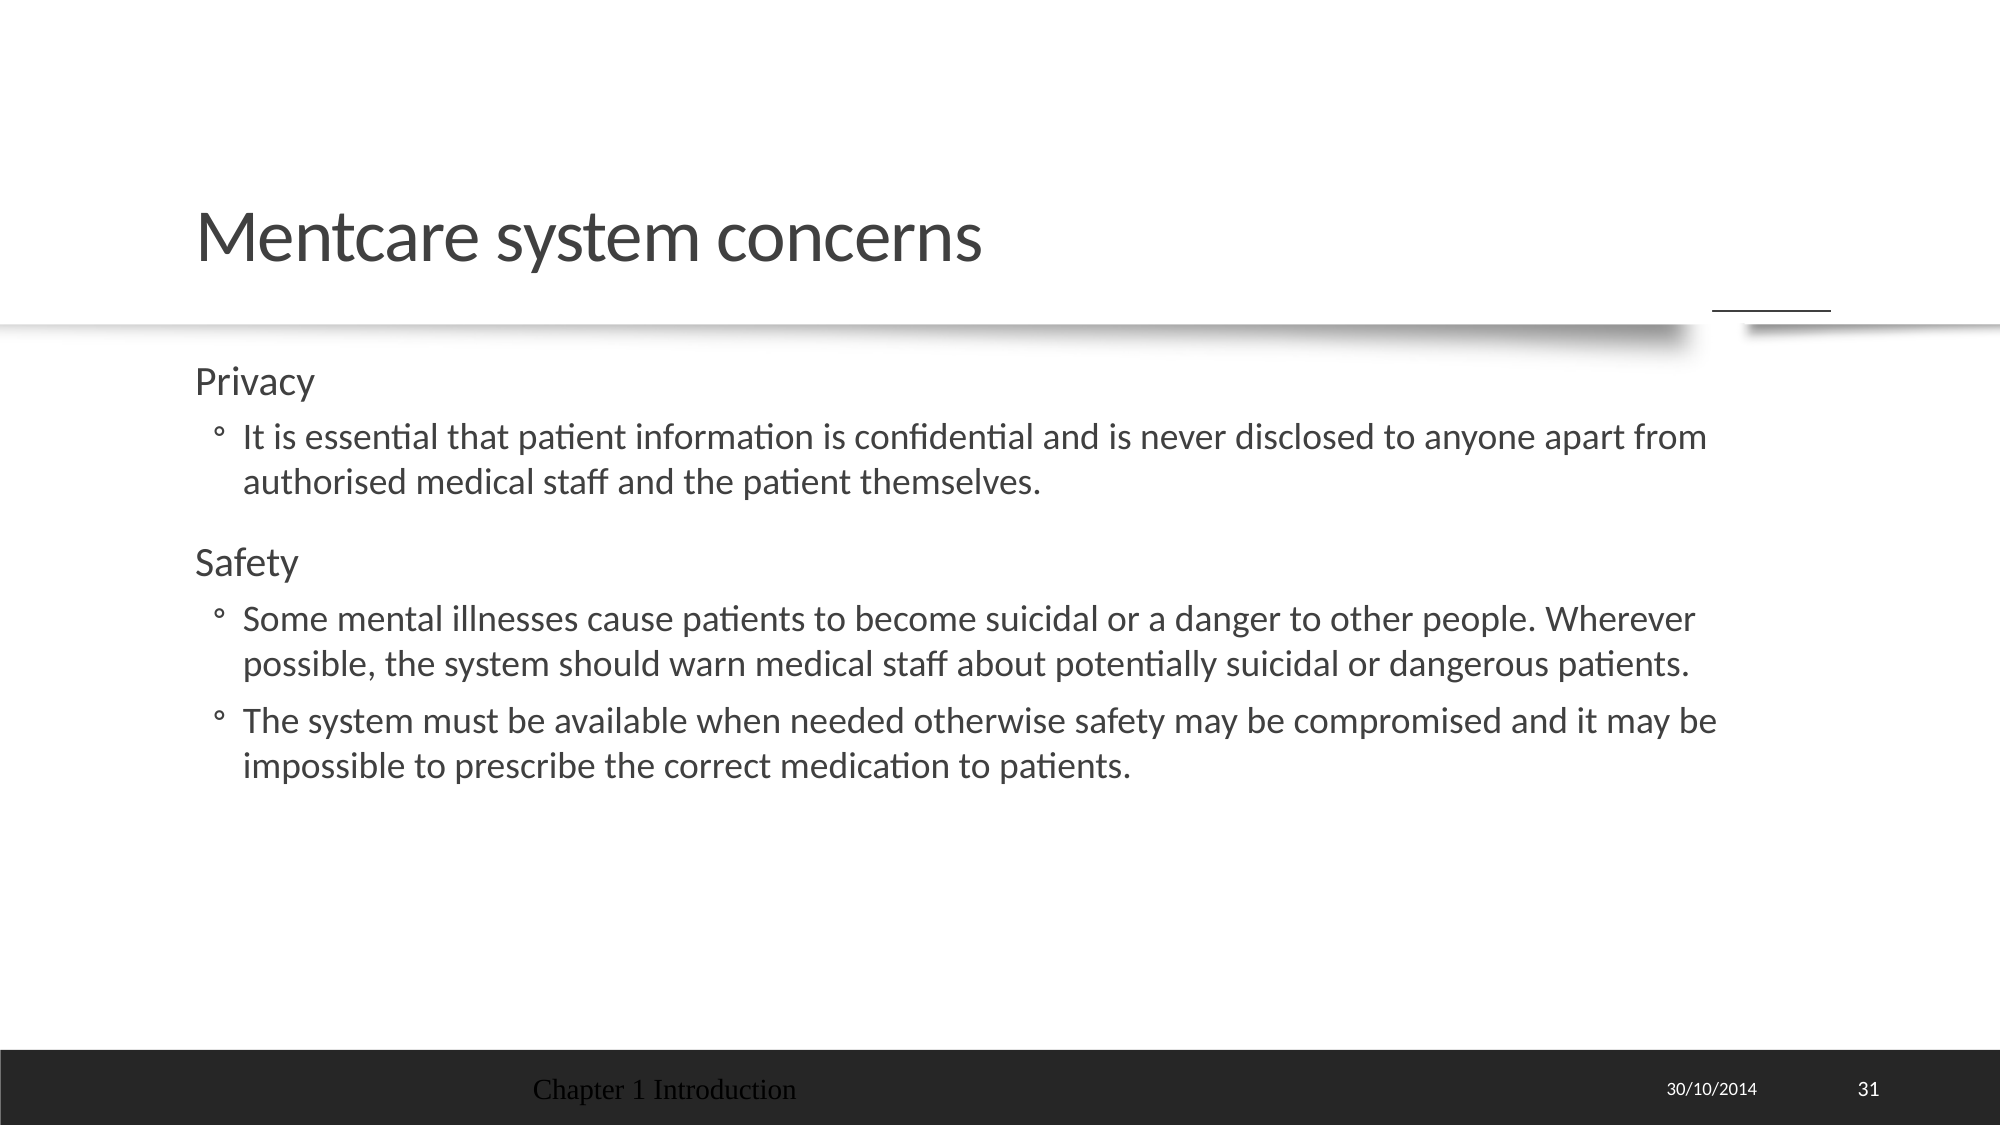

# Mentcare system concerns
Privacy
It is essential that patient information is confidential and is never disclosed to anyone apart from authorised medical staff and the patient themselves.
Safety
Some mental illnesses cause patients to become suicidal or a danger to other people. Wherever possible, the system should warn medical staff about potentially suicidal or dangerous patients.
The system must be available when needed otherwise safety may be compromised and it may be impossible to prescribe the correct medication to patients.
30/10/2014
Chapter 1 Introduction
31